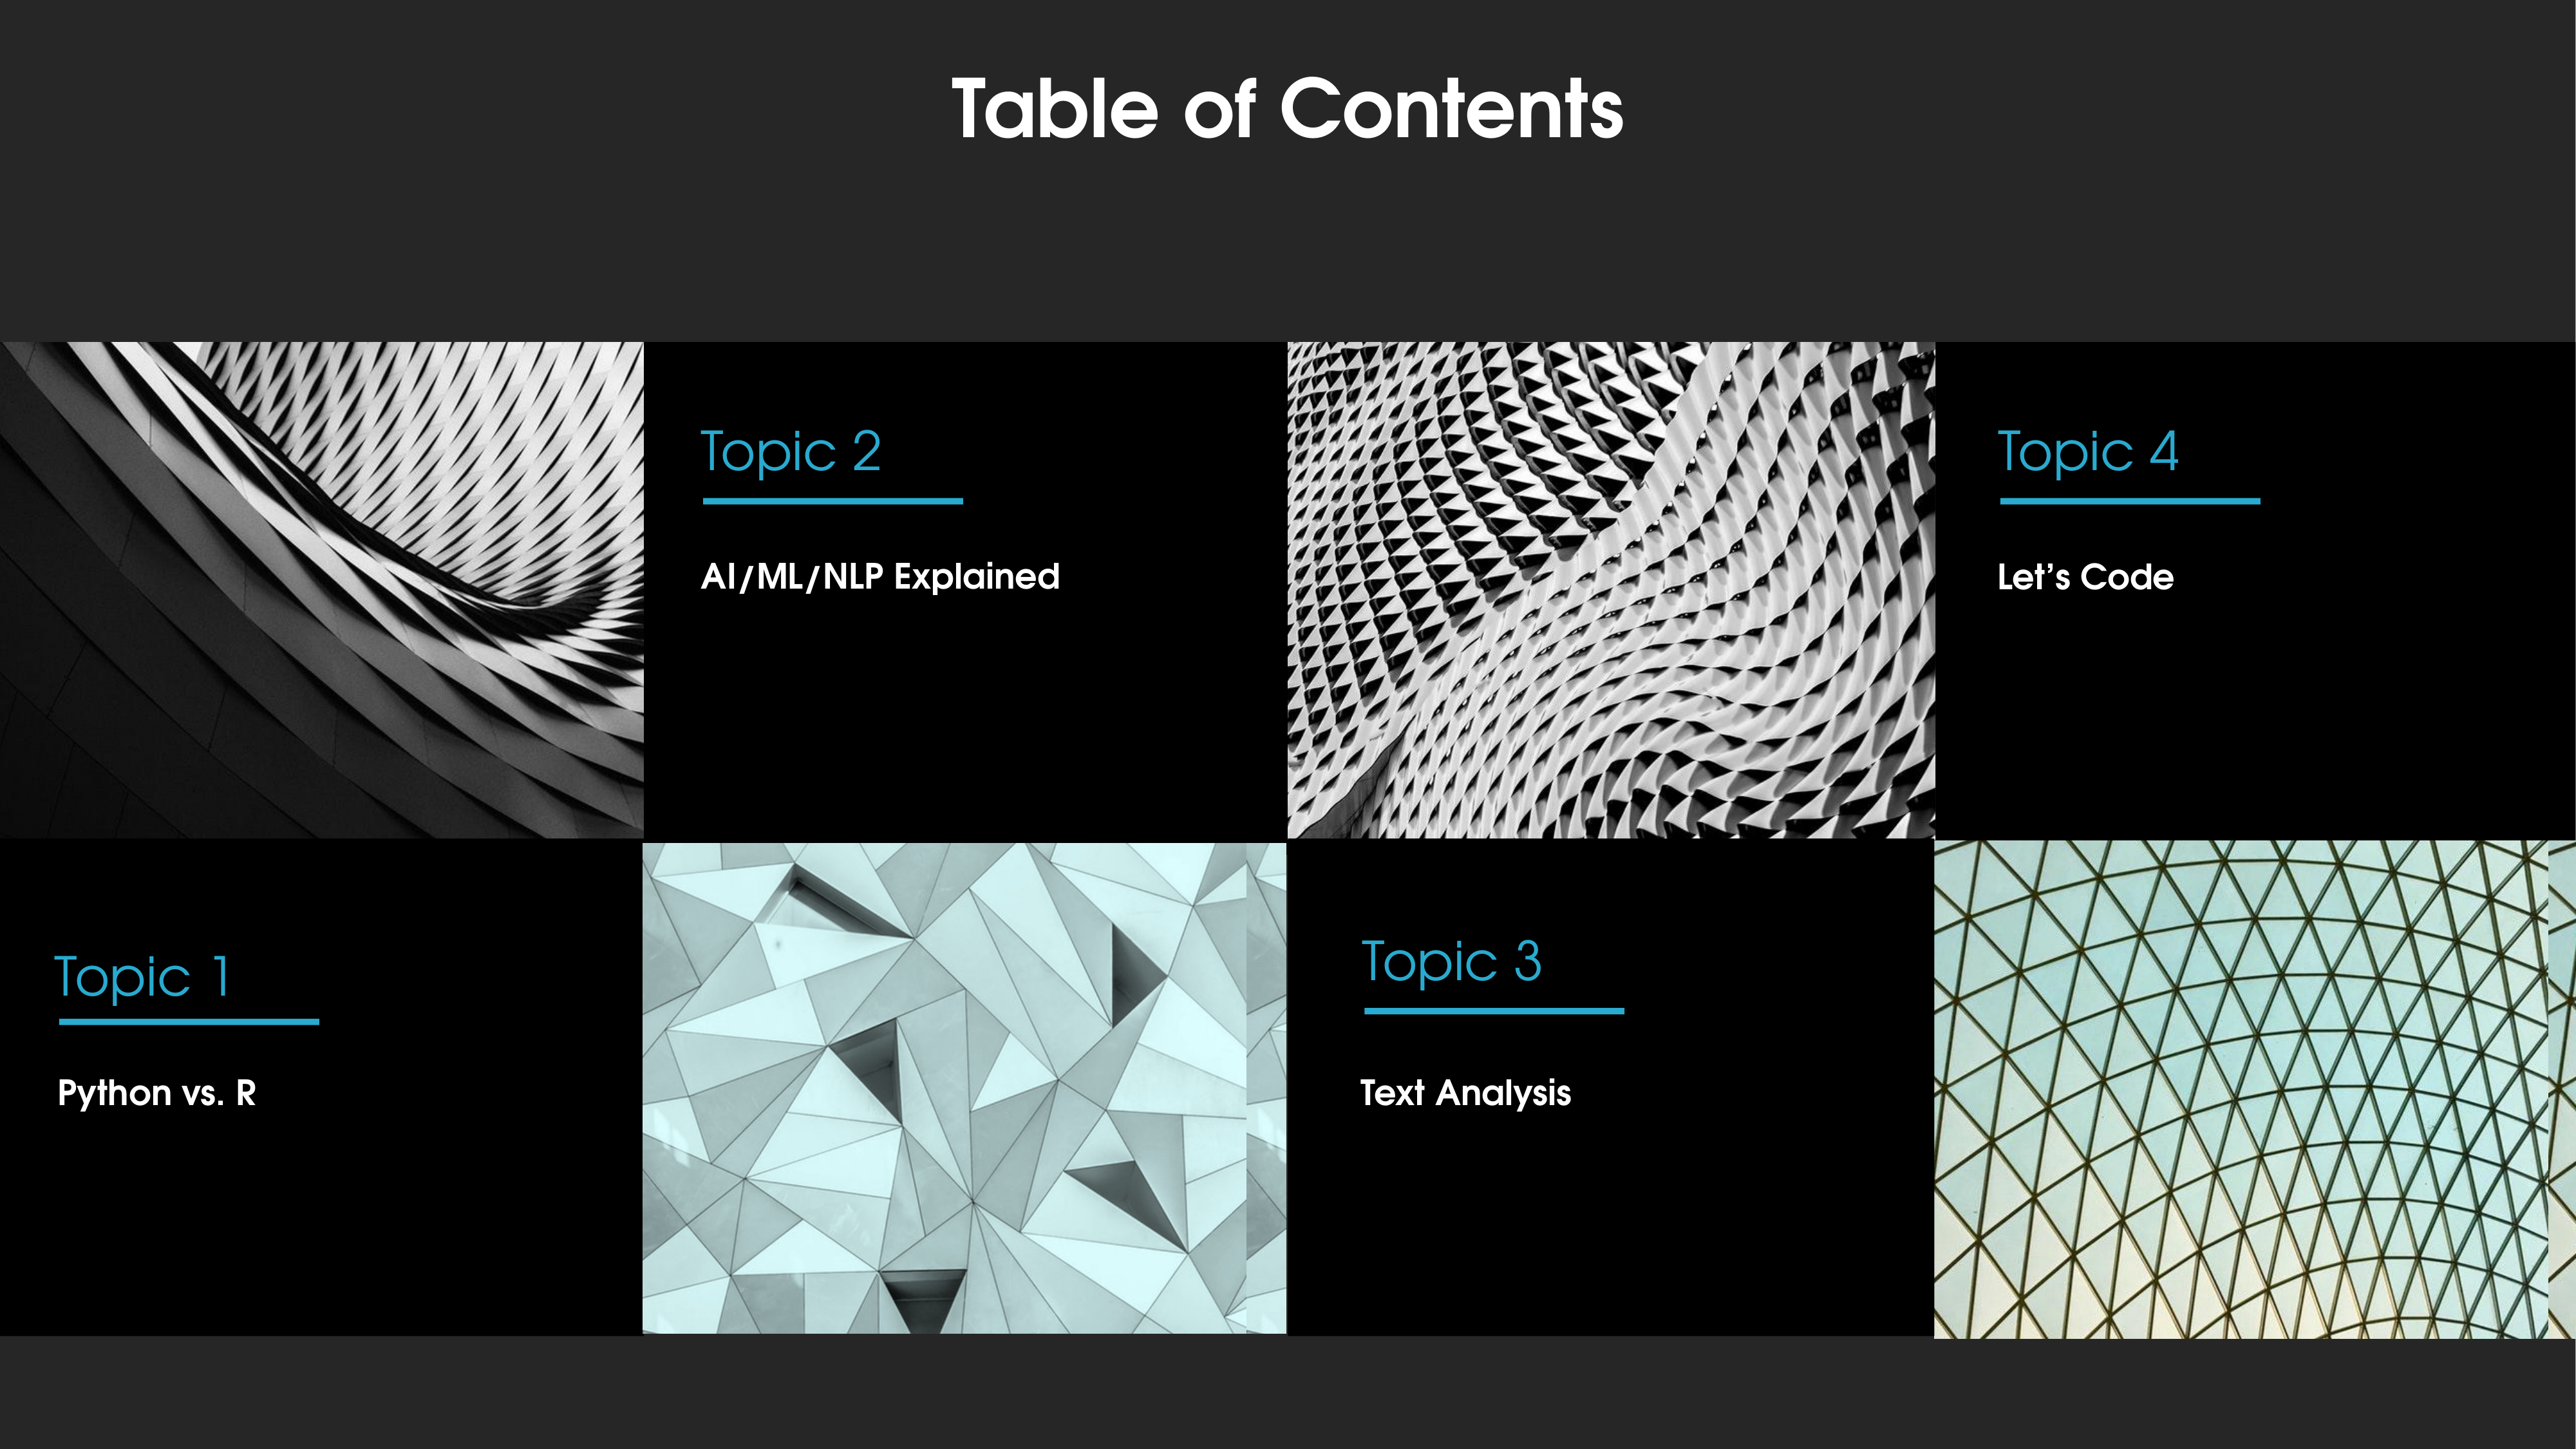

Table of Contents

Topic 2

AI/ML/NLP Explained
Topic 4

Let’s Code

Topic 3

Text Analysis
Topic 1

Python vs. R